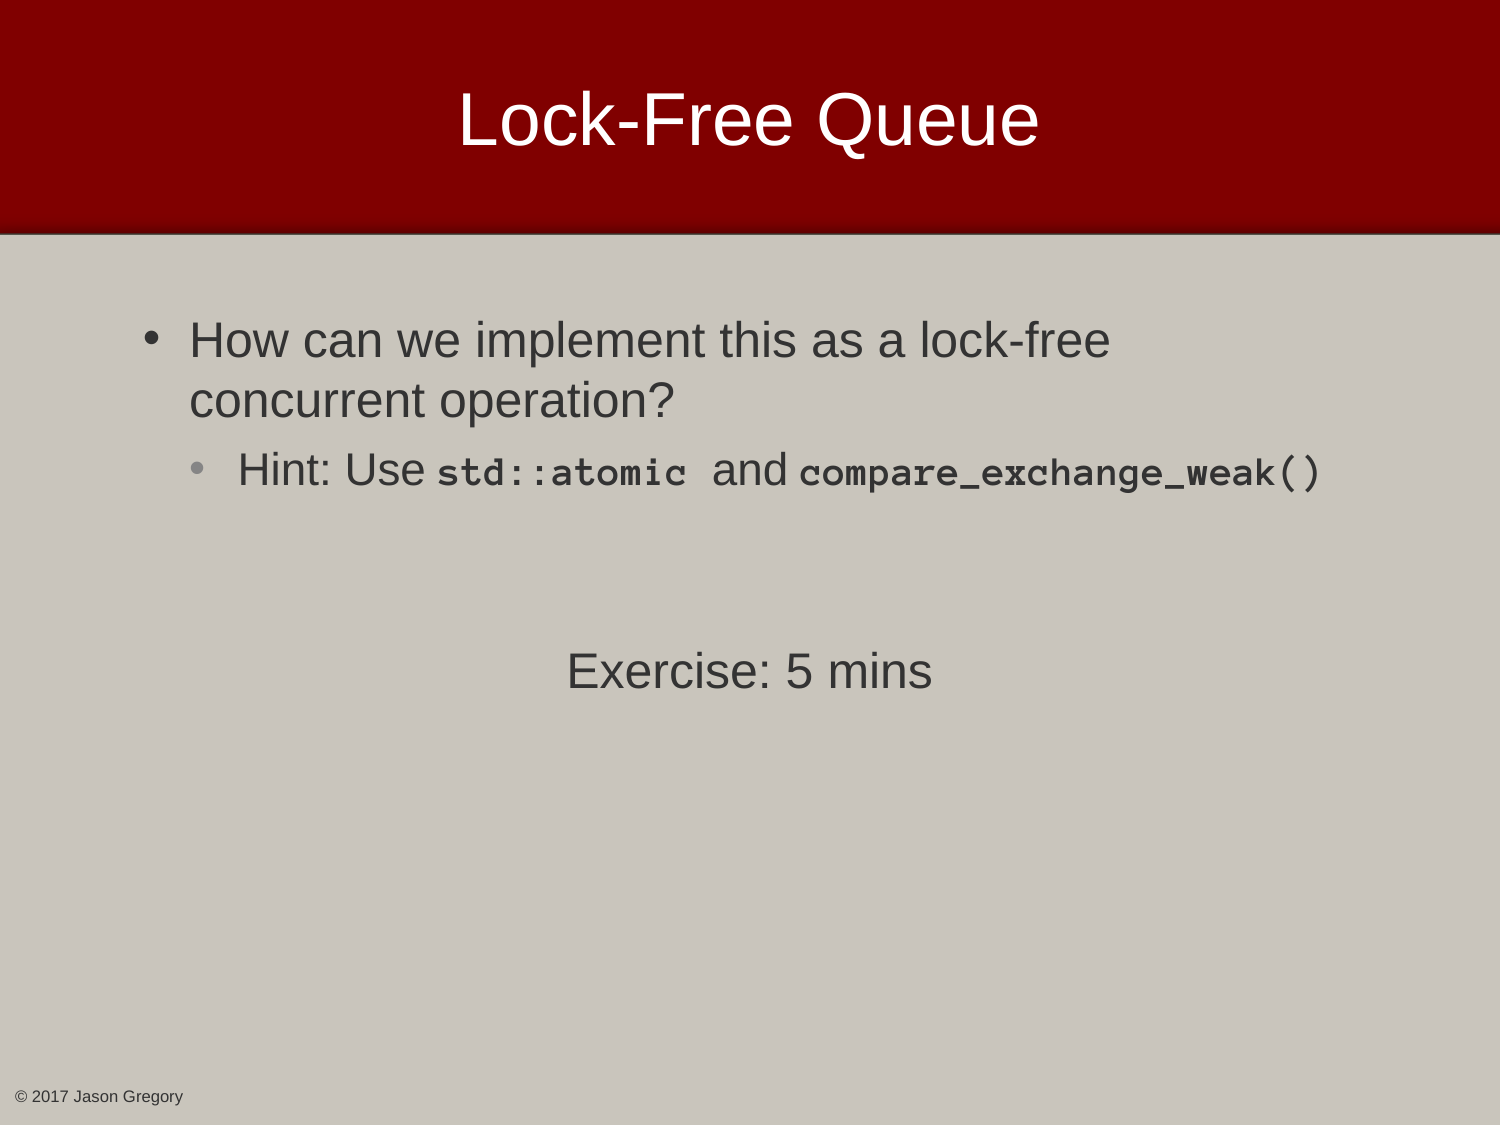

# Lock-Free Queue
How can we implement this as a lock-free concurrent operation?
Hint: Use std::atomic and compare_exchange_weak()

Exercise: 5 mins
© 2017 Jason Gregory